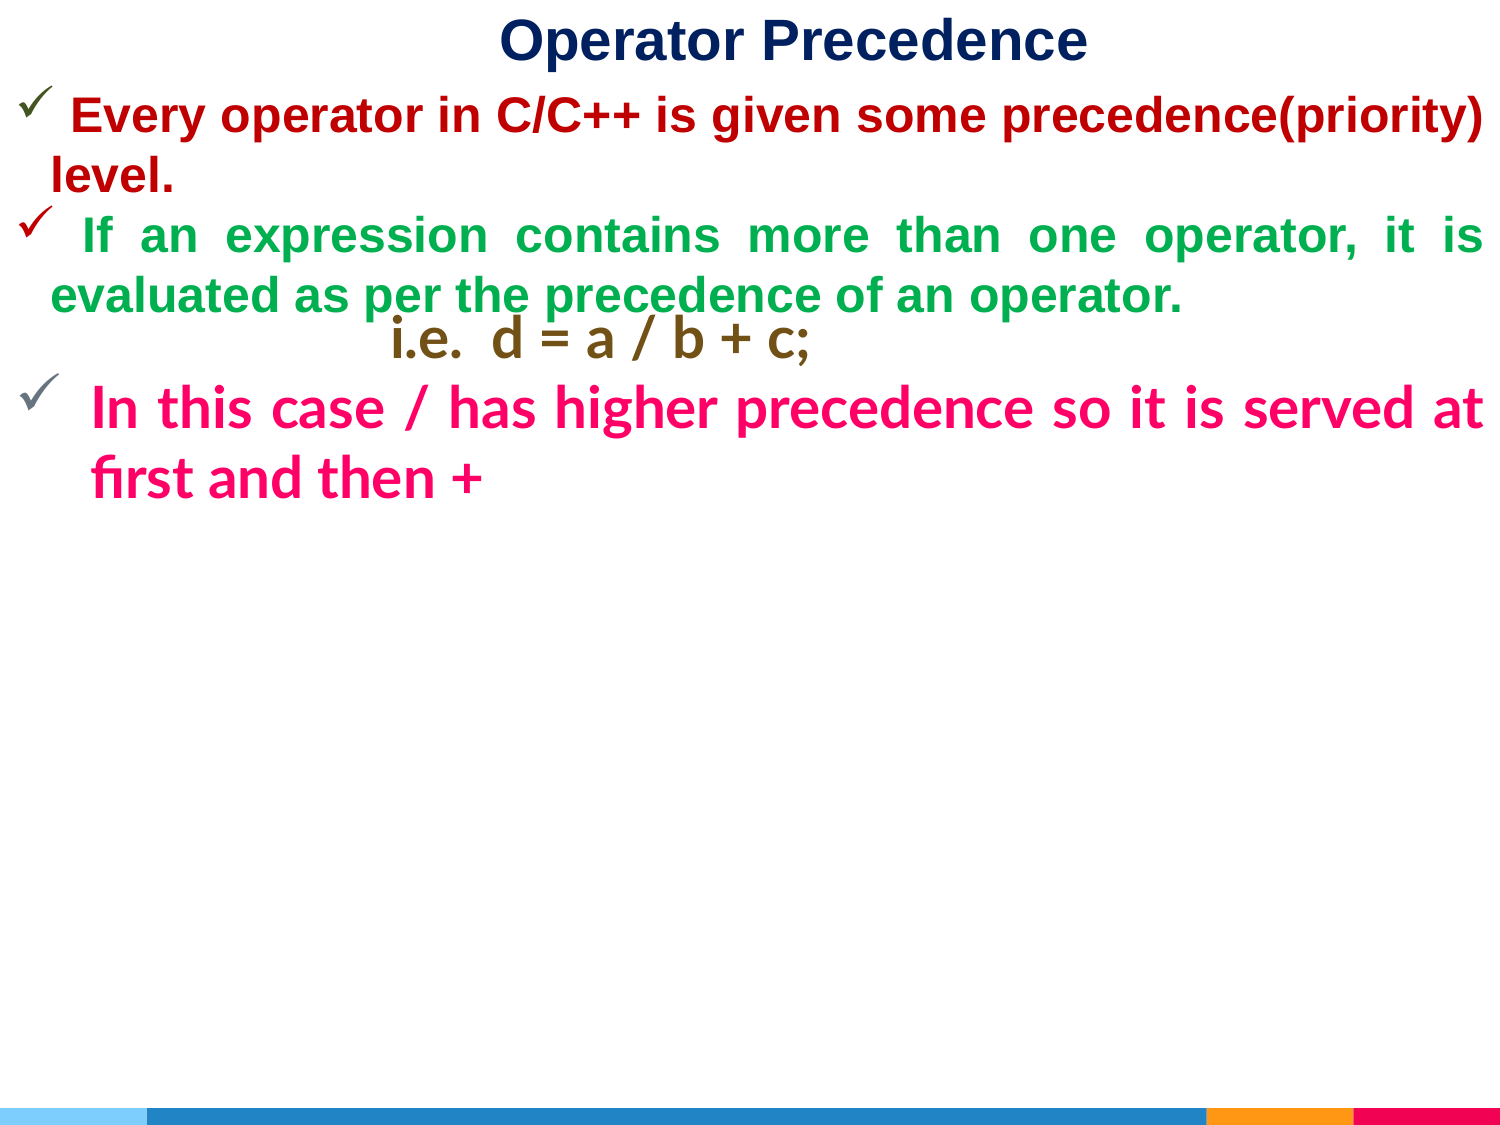

# Operator Precedence

			i.e.  d = a / b + c;
In this case / has higher precedence so it is served at first and then +

 Every operator in C/C++ is given some precedence(priority) level.
 If an expression contains more than one operator, it is evaluated as per the precedence of an operator.